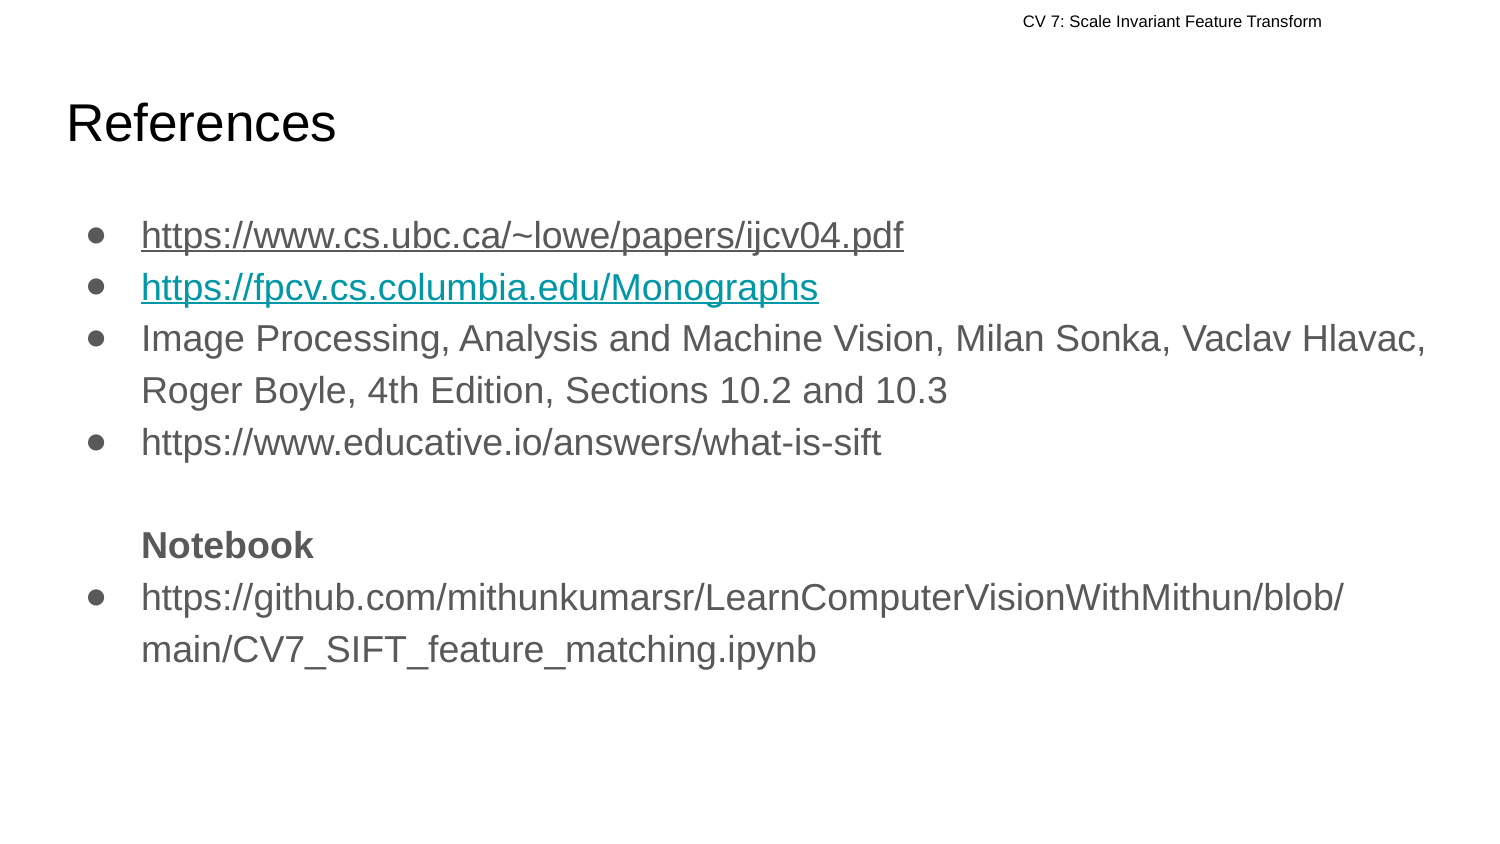

# References
https://www.cs.ubc.ca/~lowe/papers/ijcv04.pdf
https://fpcv.cs.columbia.edu/Monographs
Image Processing, Analysis and Machine Vision, Milan Sonka, Vaclav Hlavac, Roger Boyle, 4th Edition, Sections 10.2 and 10.3
https://www.educative.io/answers/what-is-sift

Notebook
https://github.com/mithunkumarsr/LearnComputerVisionWithMithun/blob/main/CV7_SIFT_feature_matching.ipynb